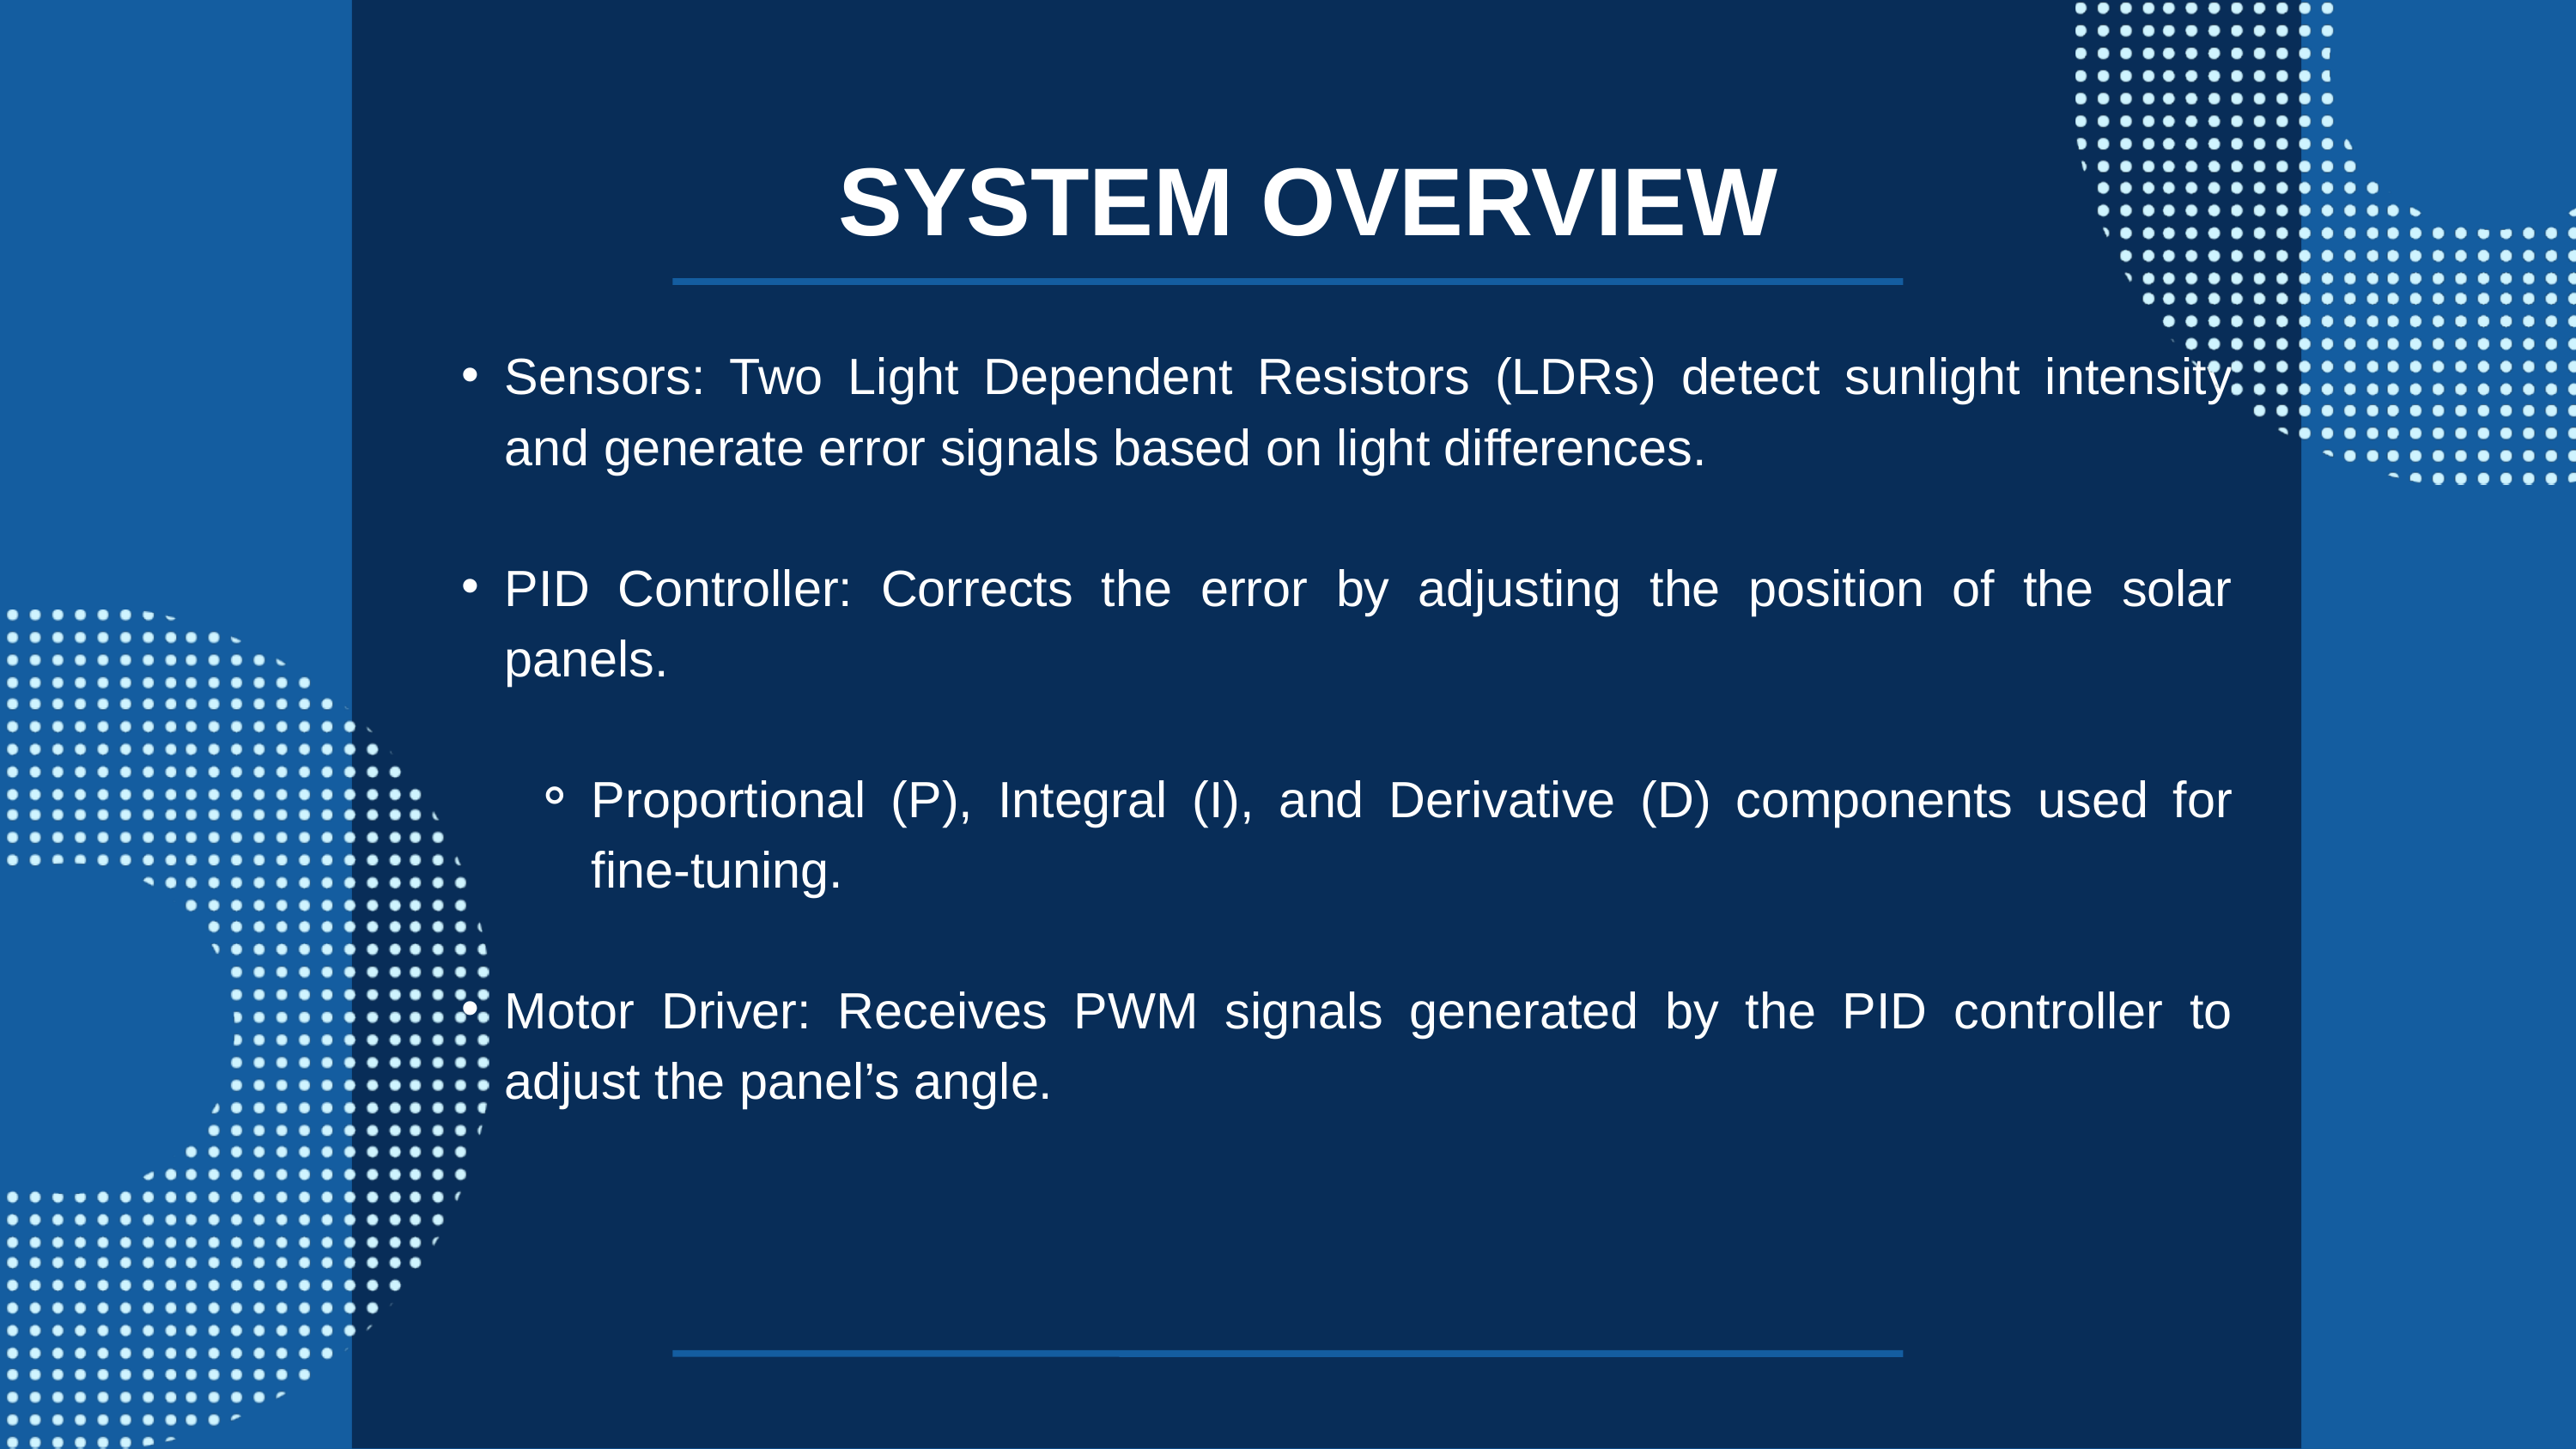

SYSTEM OVERVIEW

Sensors: Two Light Dependent Resistors (LDRs) detect sunlight intensity and generate error signals based on light differences.

PID Controller: Corrects the error by adjusting the position of the solar panels.

Proportional (P), Integral (I), and Derivative (D) components used for fine-tuning.

Motor Driver: Receives PWM signals generated by the PID controller to adjust the panel’s angle.